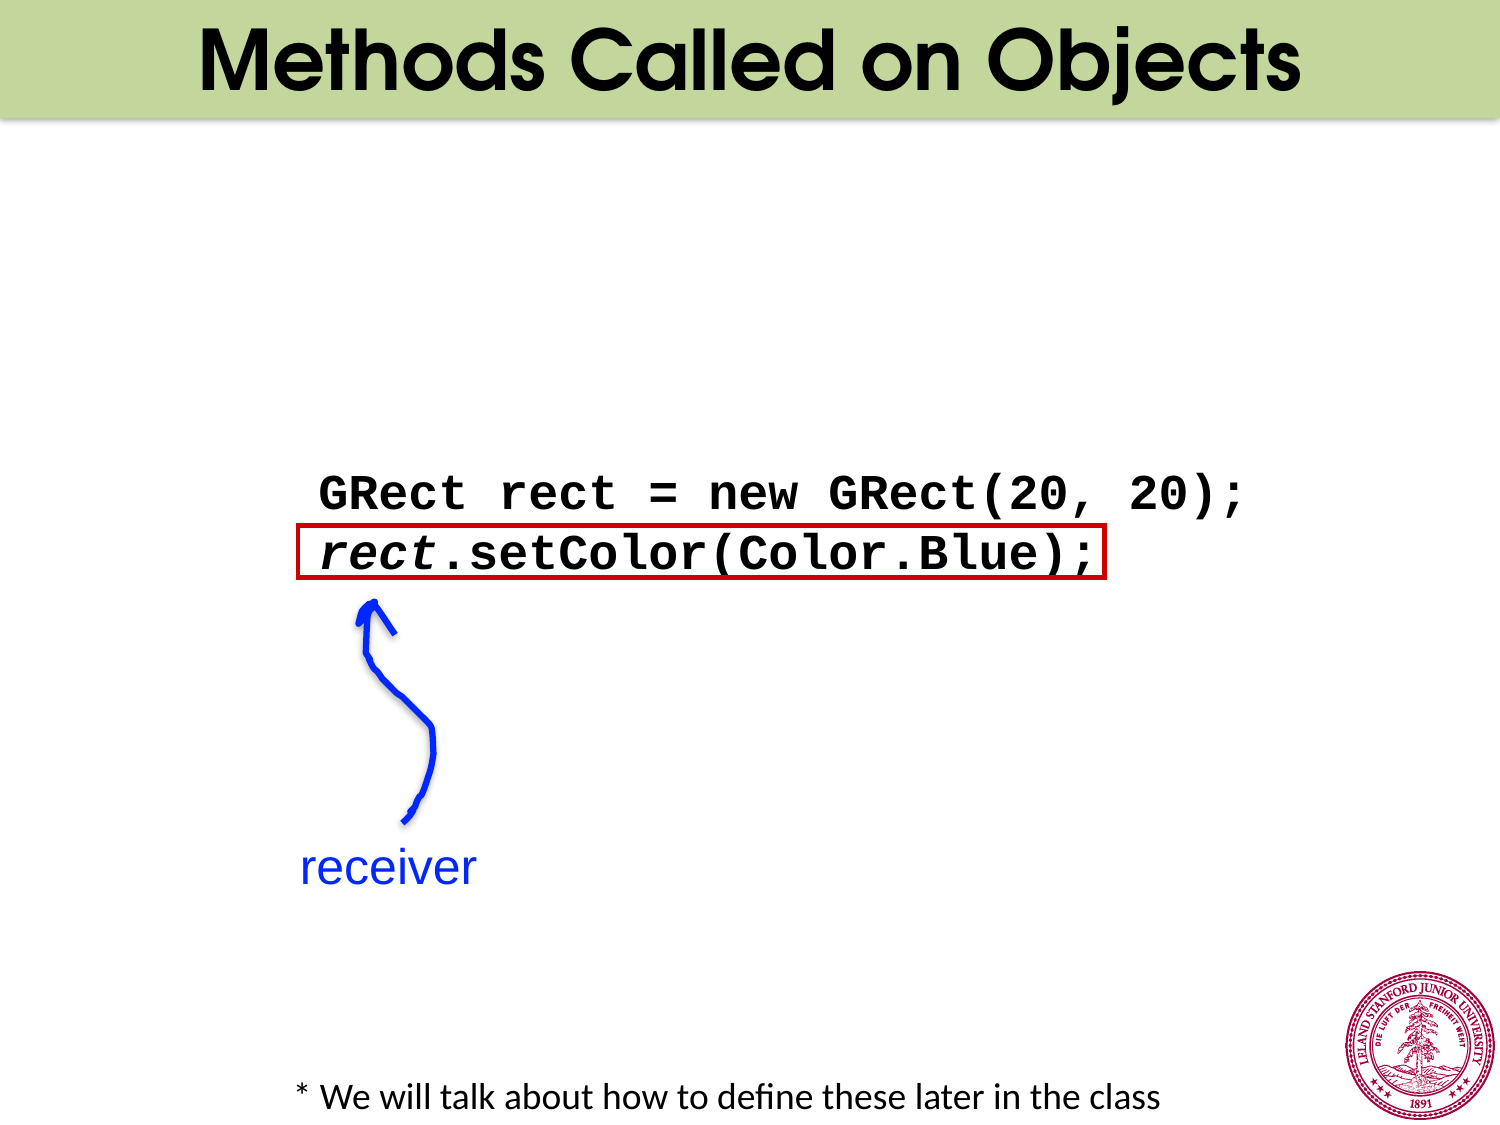

Methods Called on Objects
GRect rect = new GRect(20, 20);
rect.setColor(Color.Blue);

receiver
* We will talk about how to define these later in the class